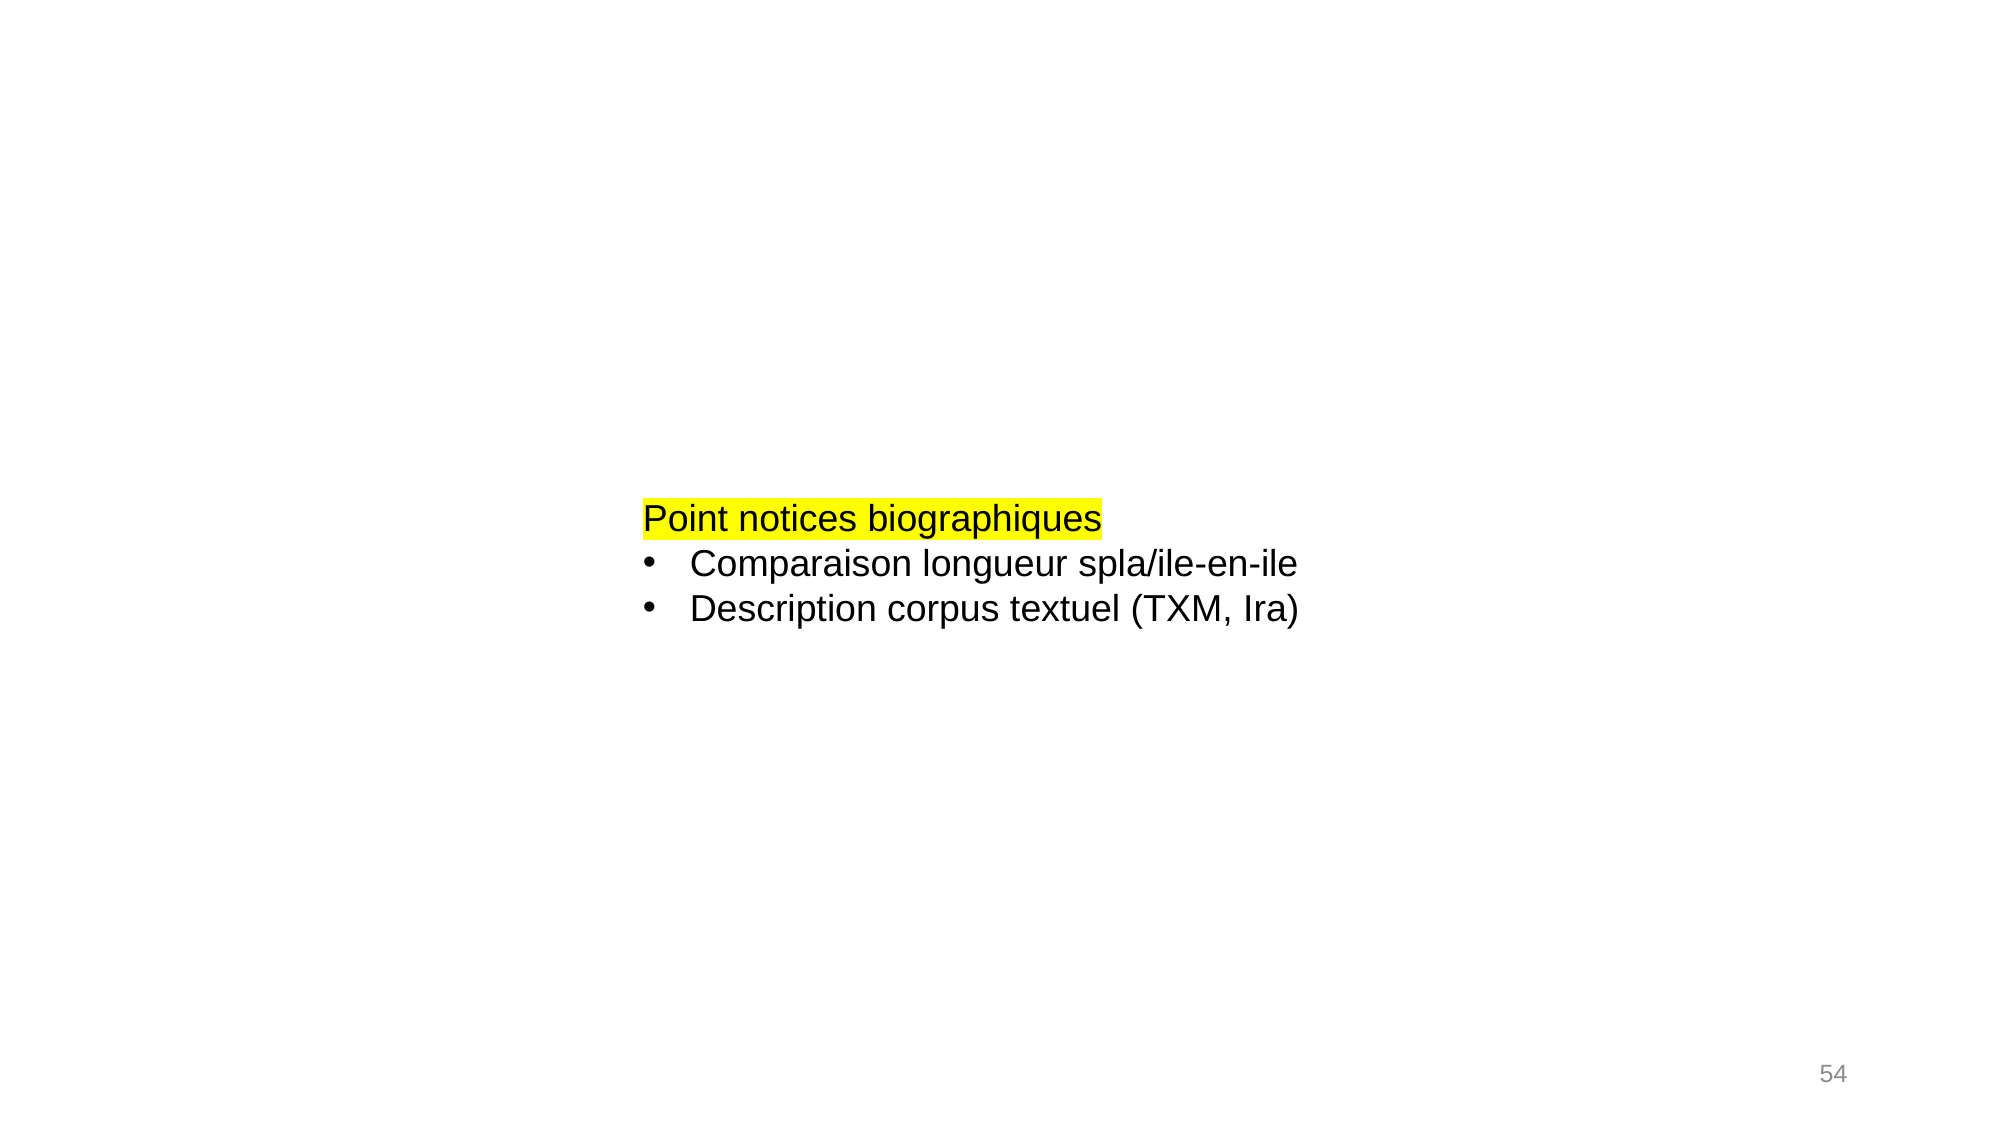

Point notices biographiques
Comparaison longueur spla/ile-en-ile
Description corpus textuel (TXM, Ira)

54